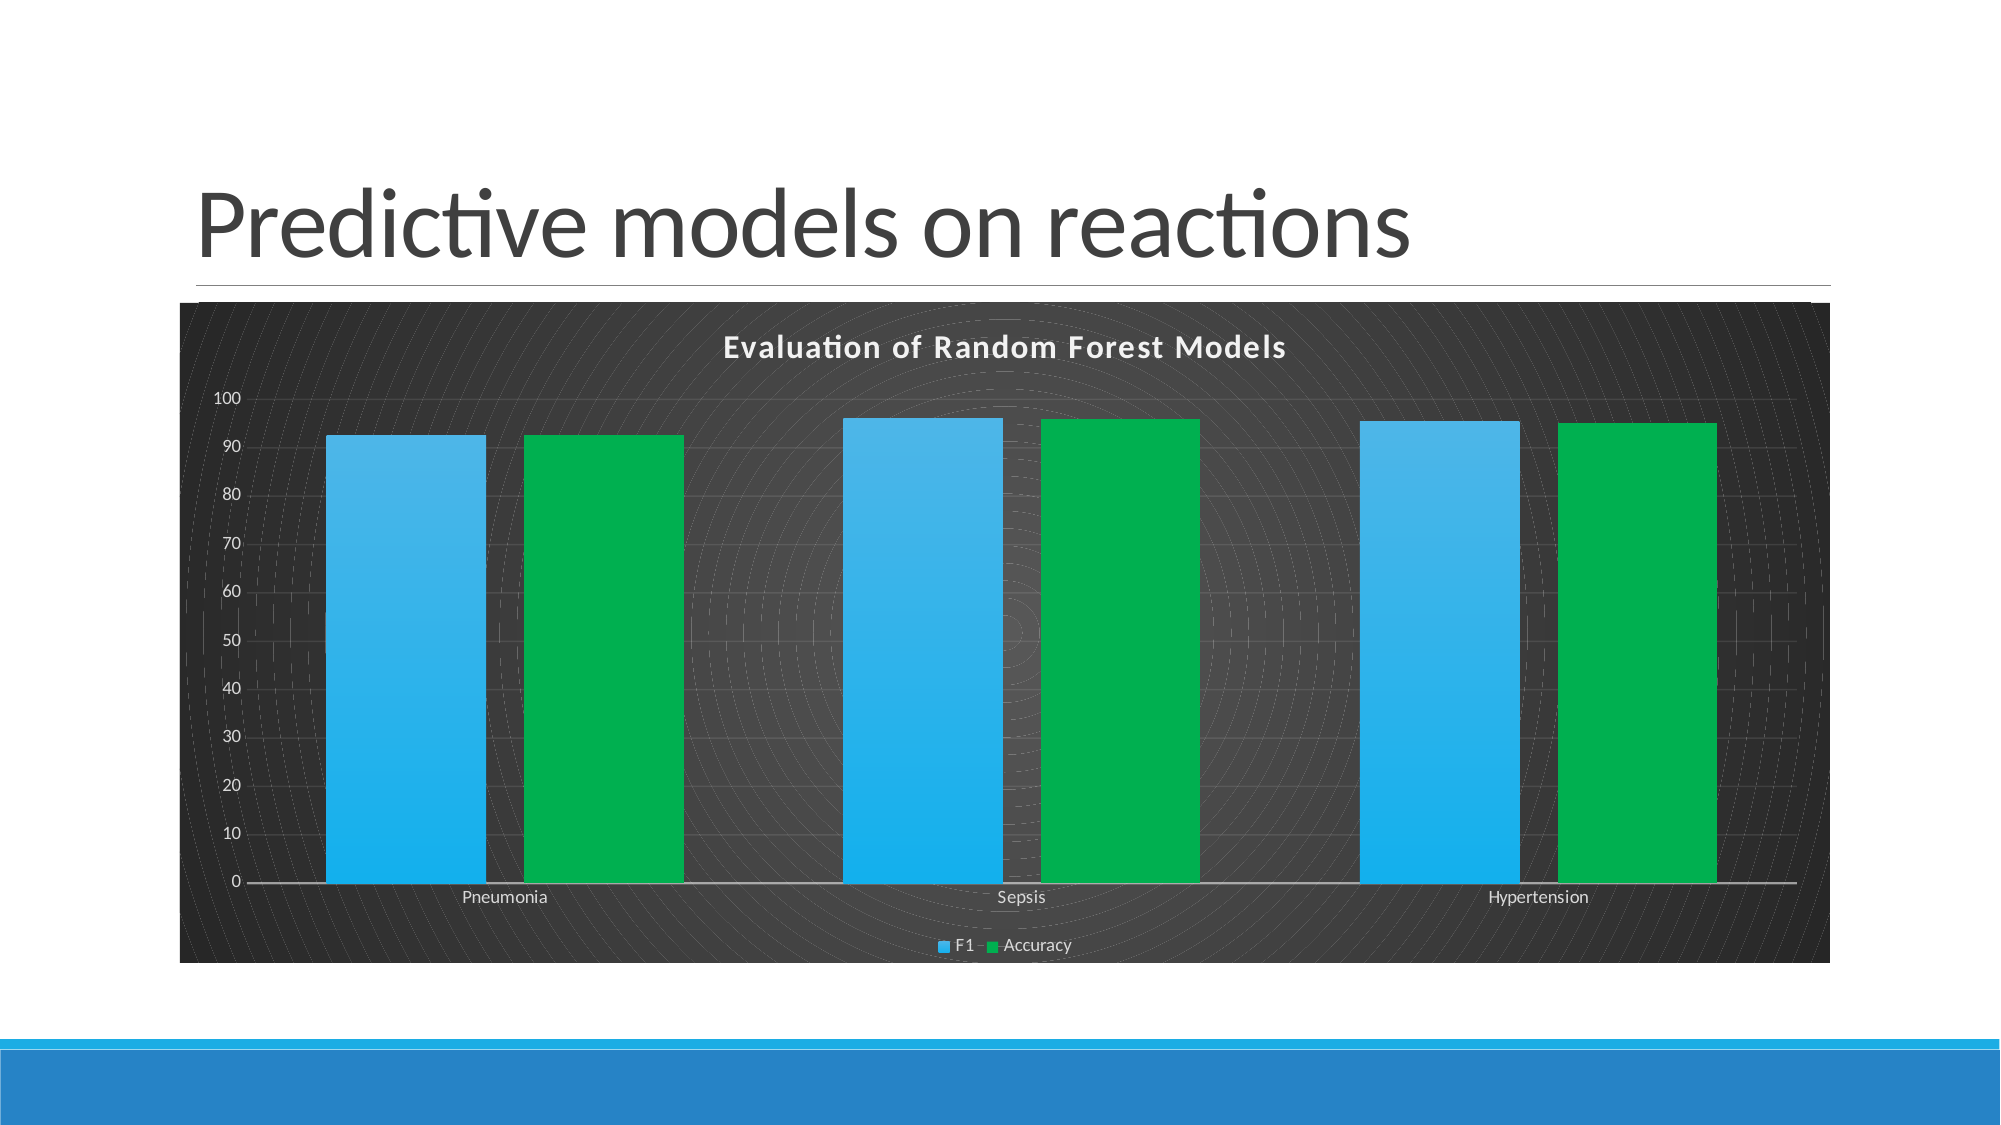

# Predictive models on reactions

### Chart: Evaluation of Random Forest Models

| Category | F1 | Accuracy |
|---|---|---|
| Pneumonia | 92.5 | 92.69 |
| Sepsis | 95.98 | 95.98 |
| Hypertension | 95.36 | 95.22 |